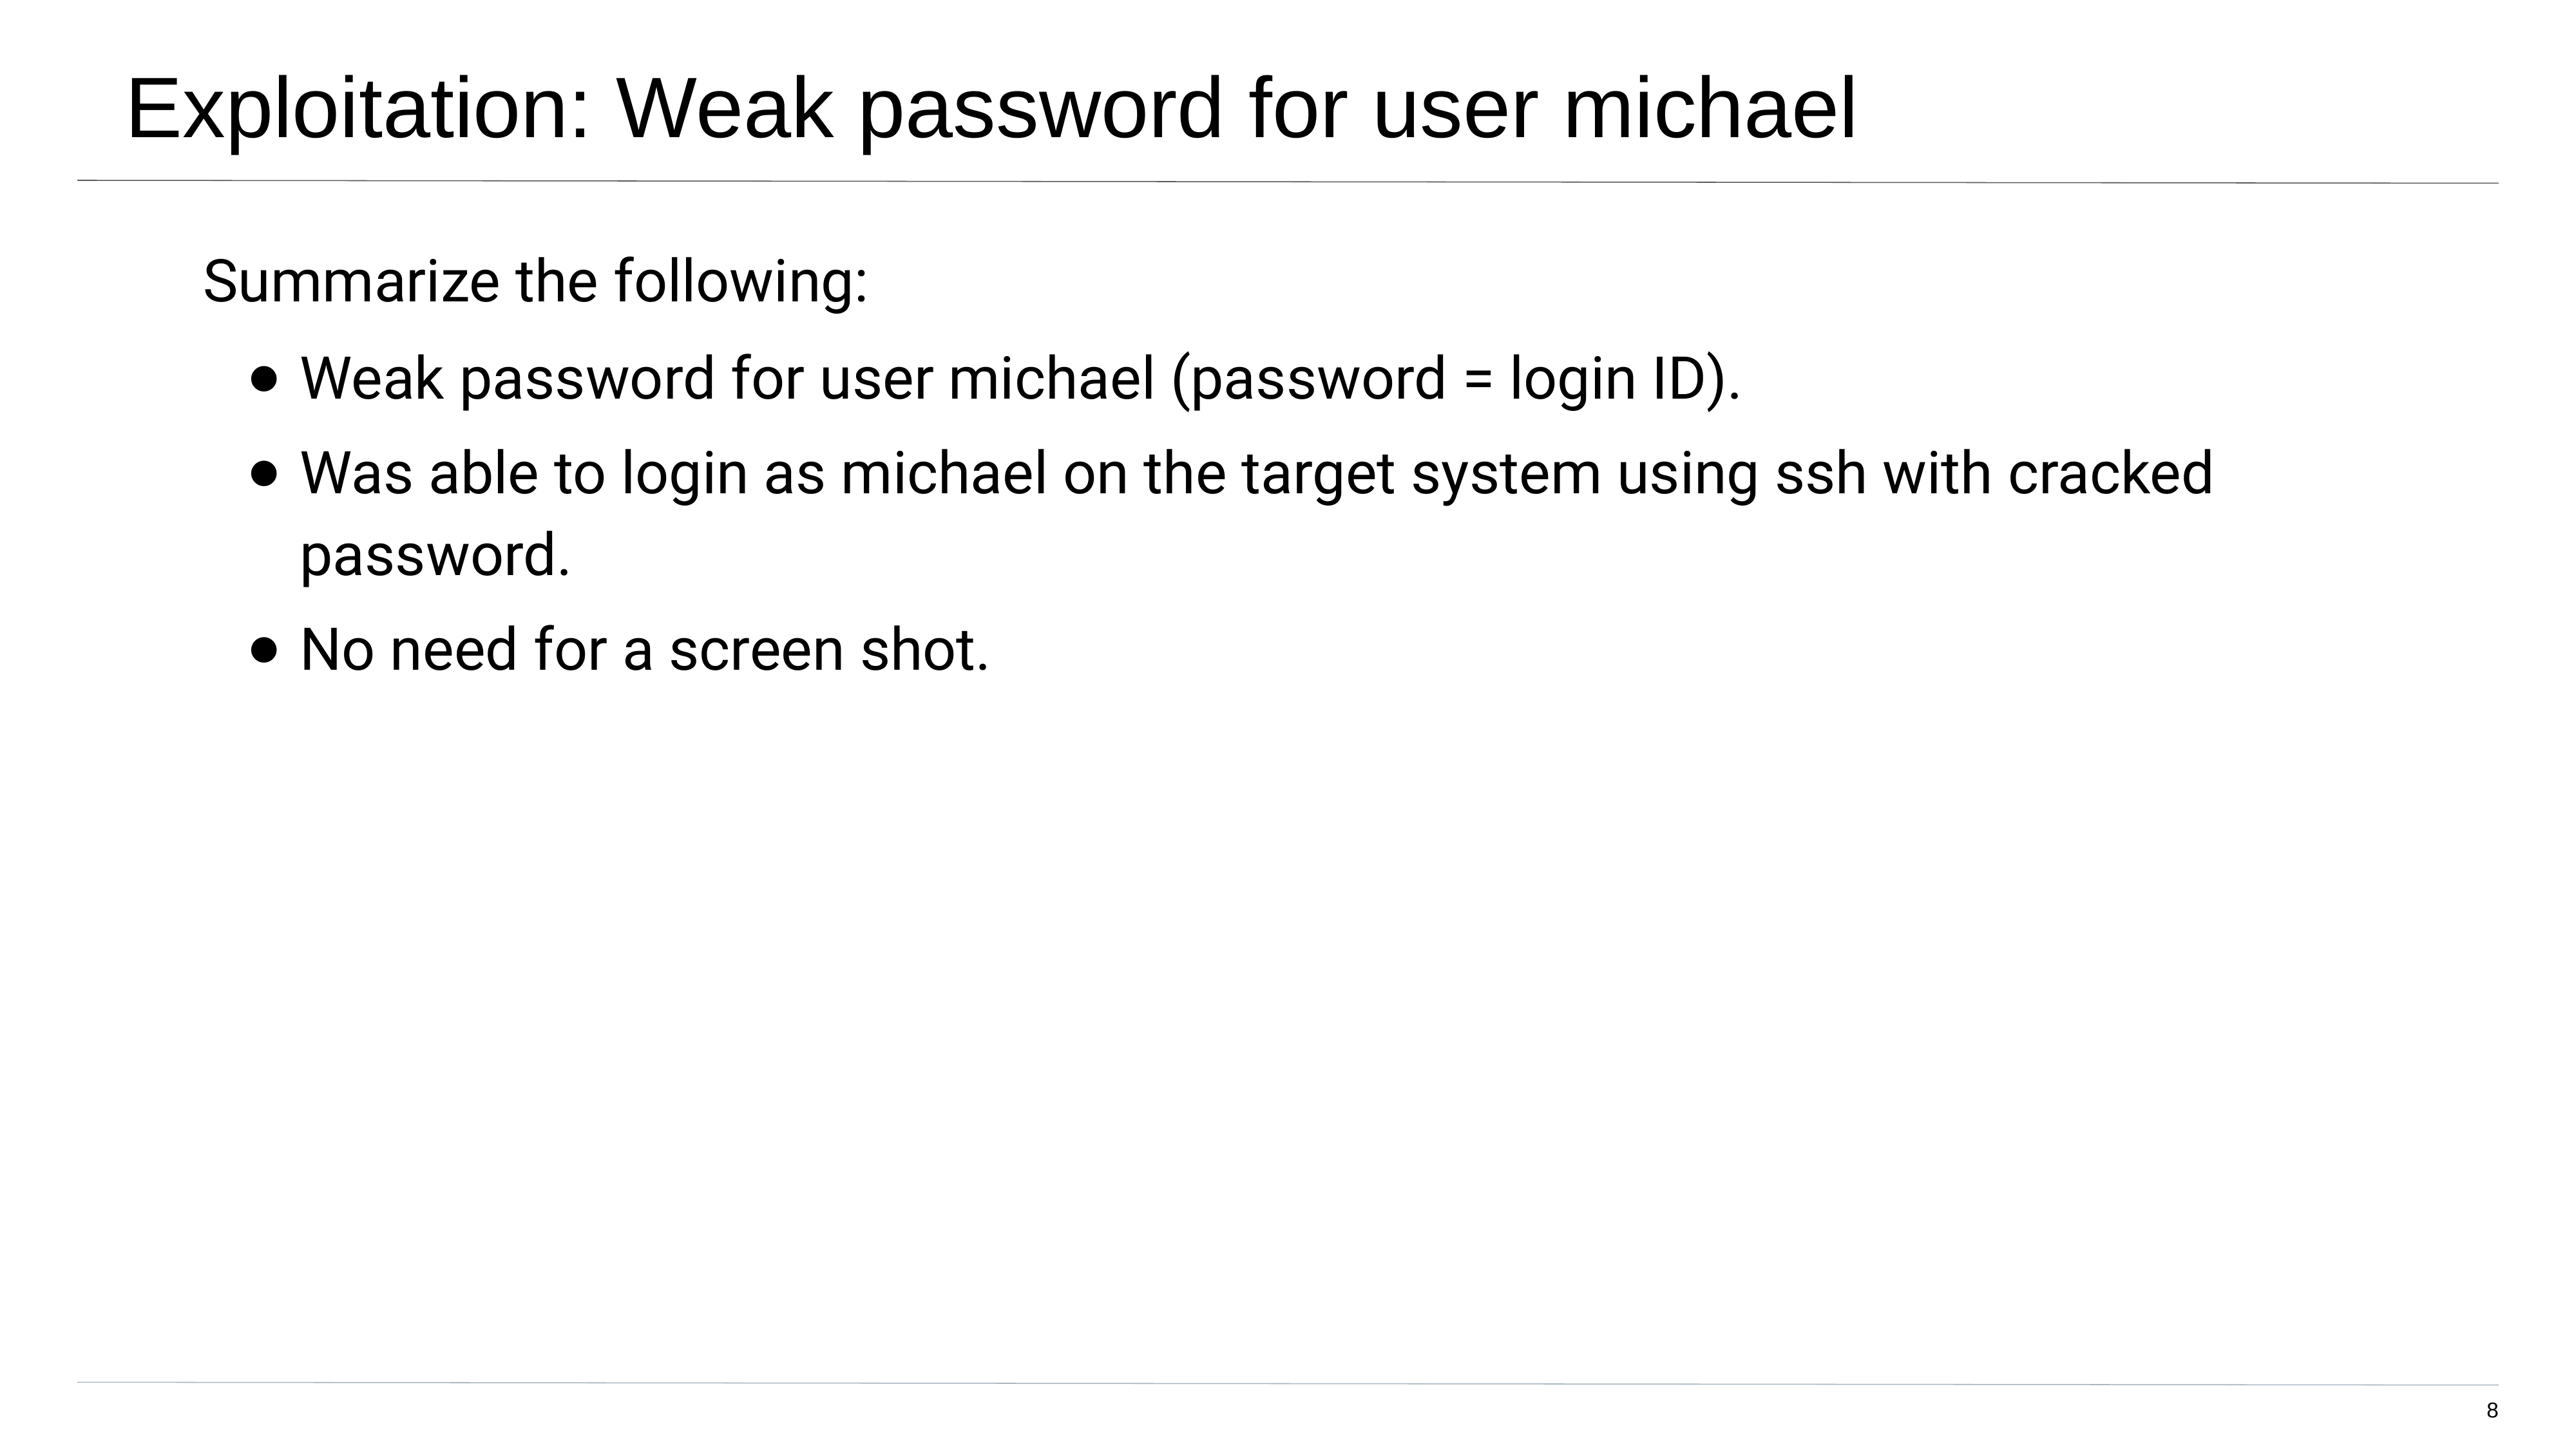

# Exploitation: Weak password for user michael
Summarize the following:
Weak password for user michael (password = login ID).
Was able to login as michael on the target system using ssh with cracked password.
No need for a screen shot.
8